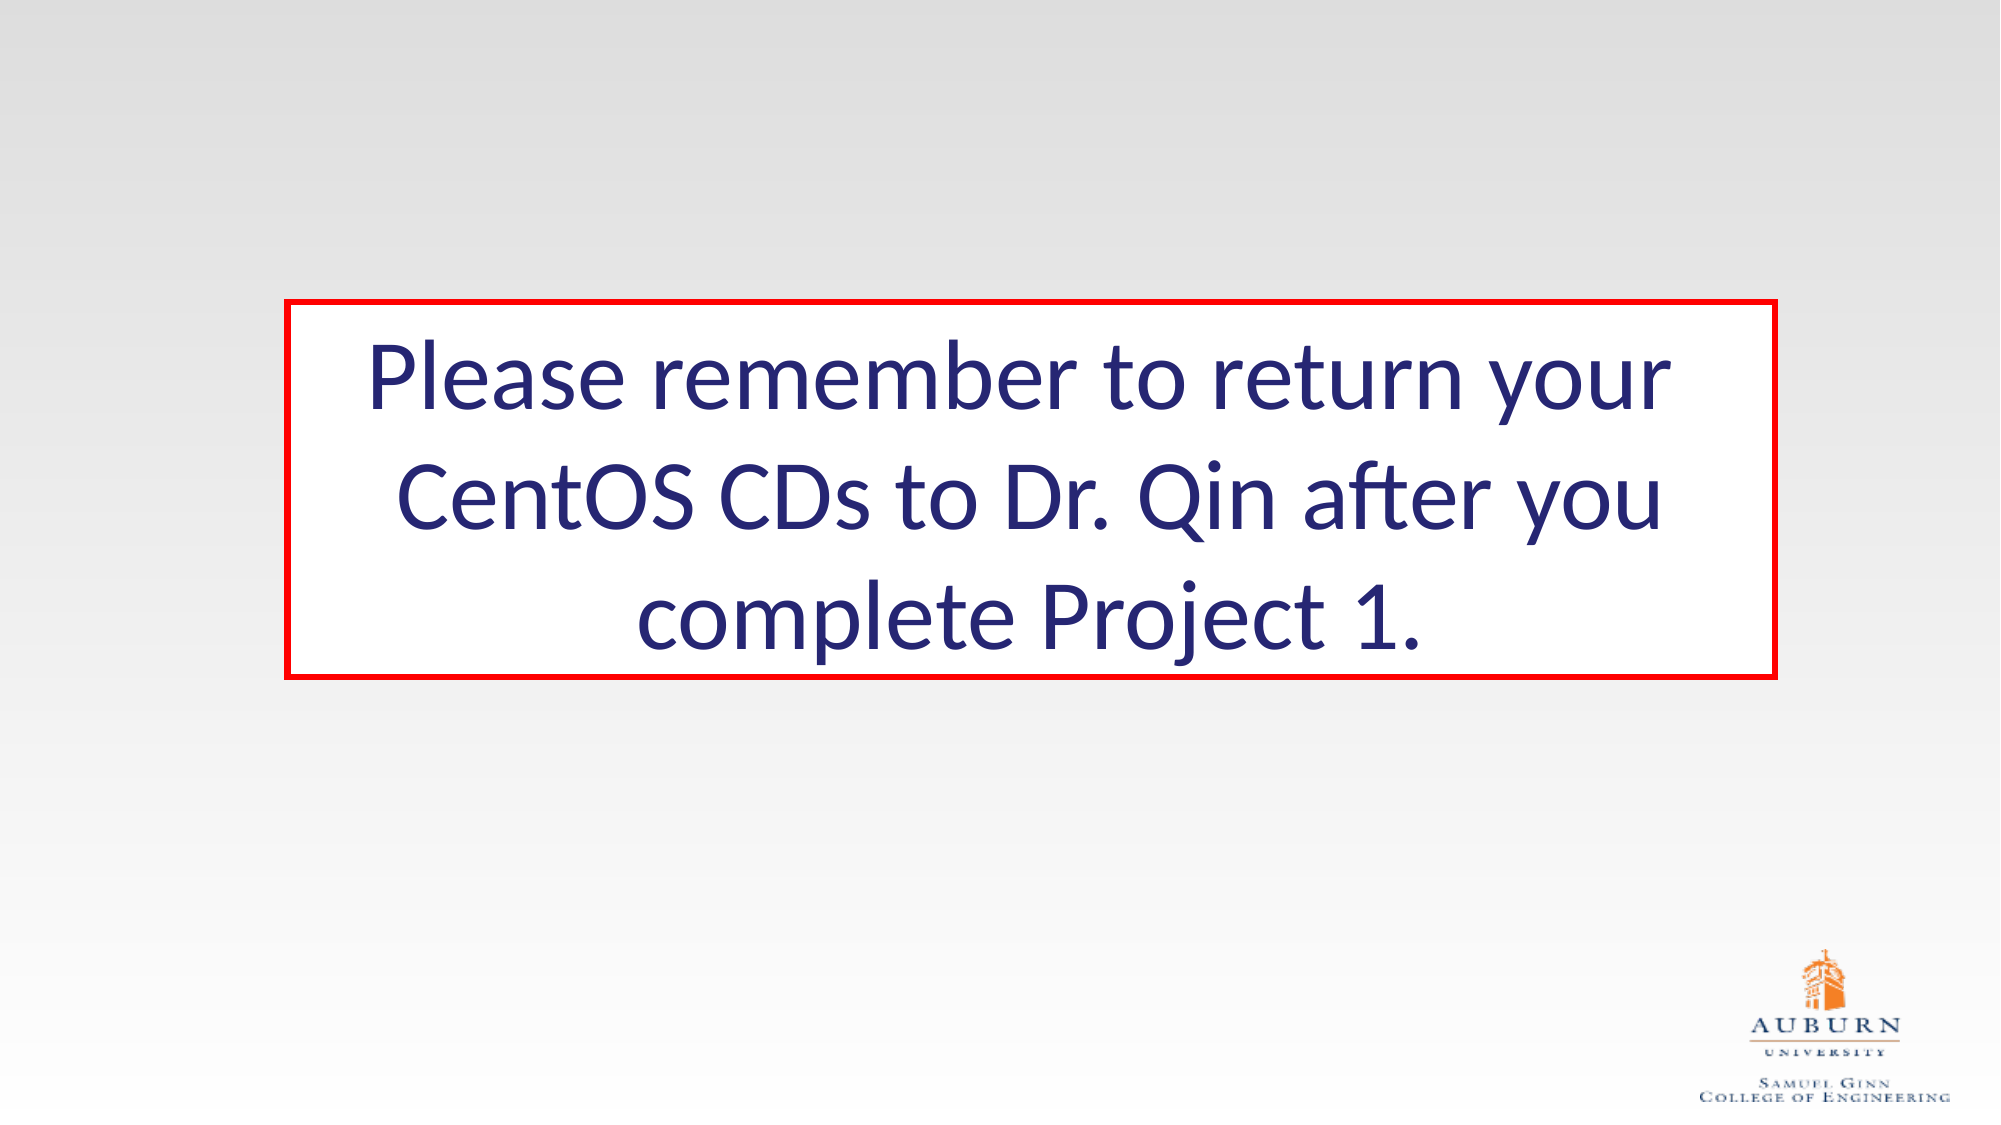

Please remember to return your  CentOS CDs to Dr. Qin after you complete Project 1.